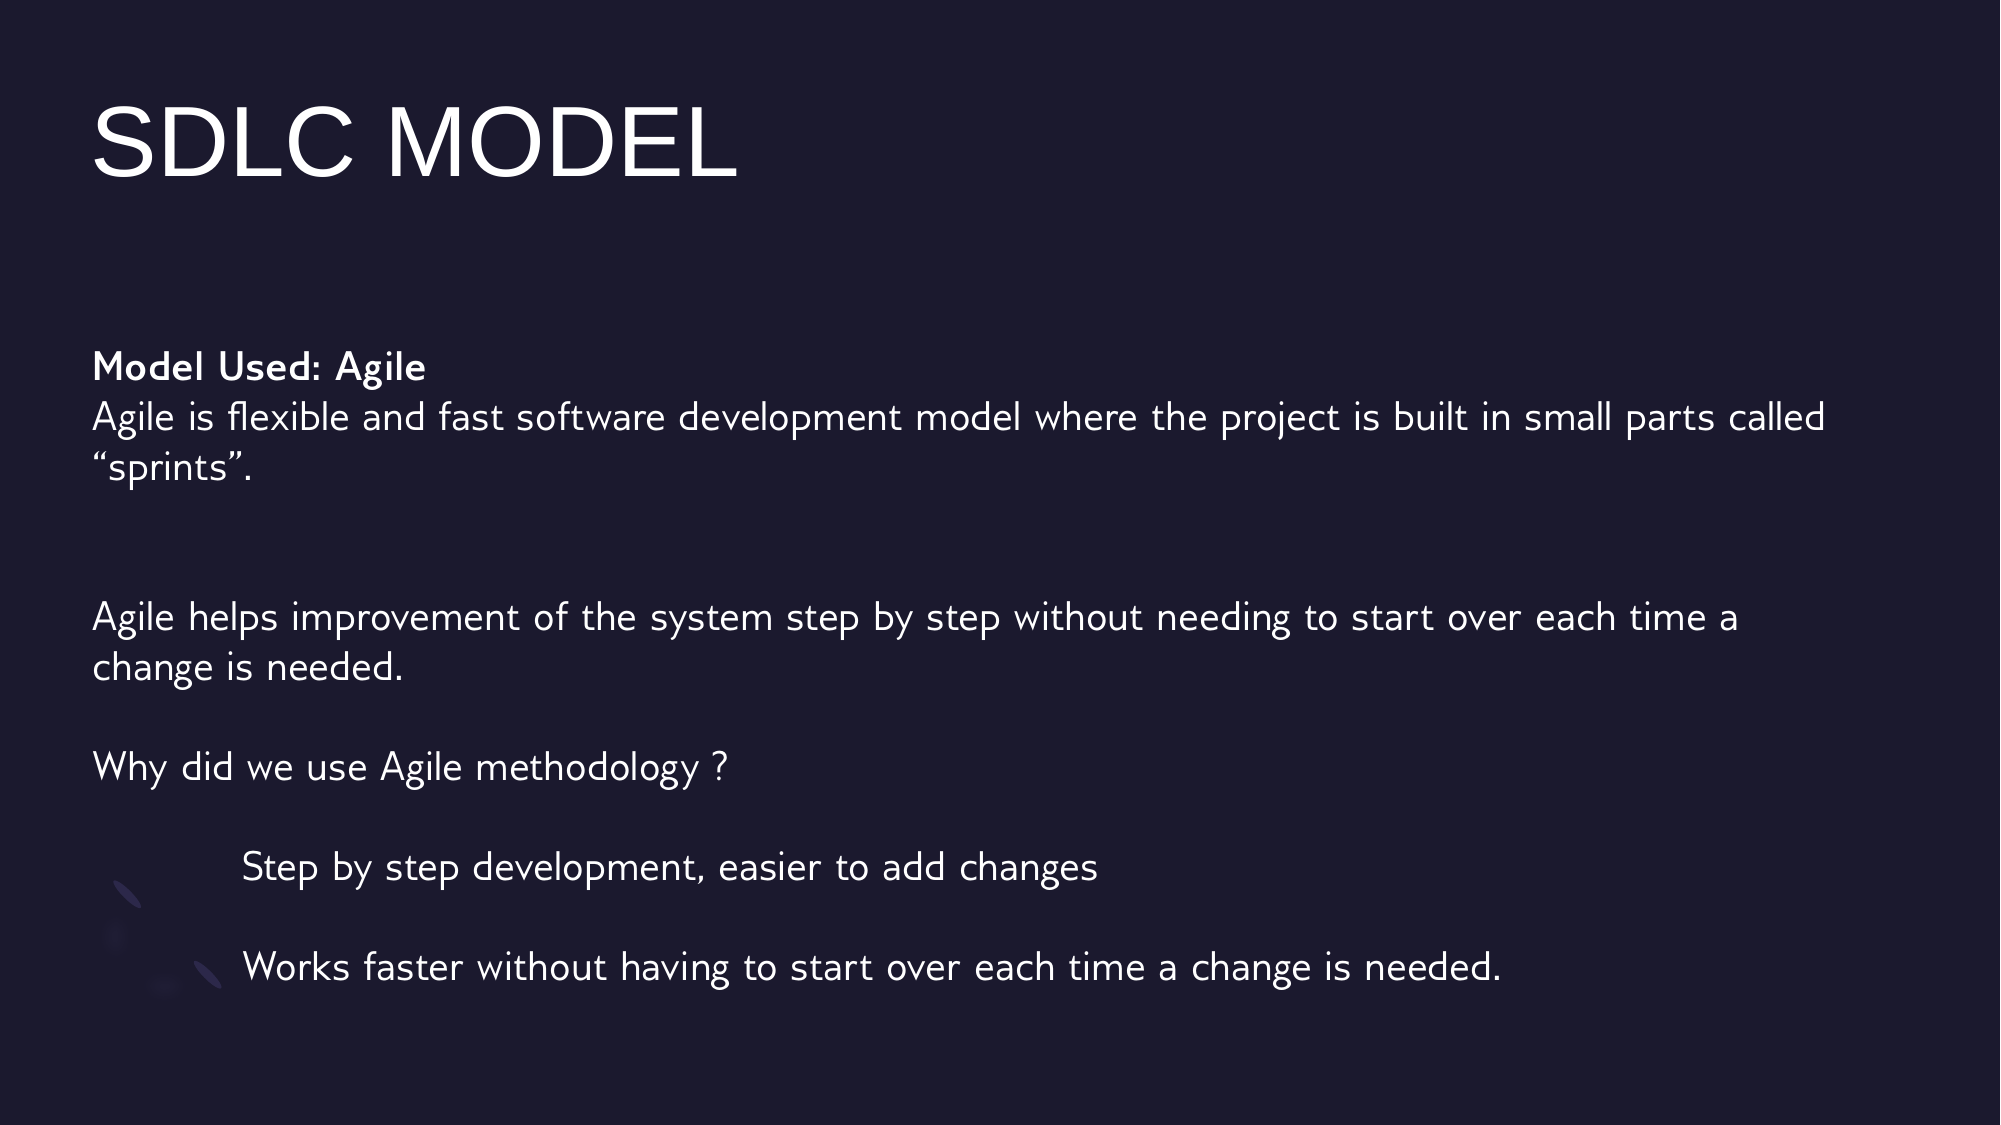

# SDLC MODEL

Model Used: Agile
Agile is flexible and fast software development model where the project is built in small parts called “sprints”.

Agile helps improvement of the system step by step without needing to start over each time a change is needed.

Why did we use Agile methodology ?
	Step by step development, easier to add changes
	Works faster without having to start over each time a change is needed.